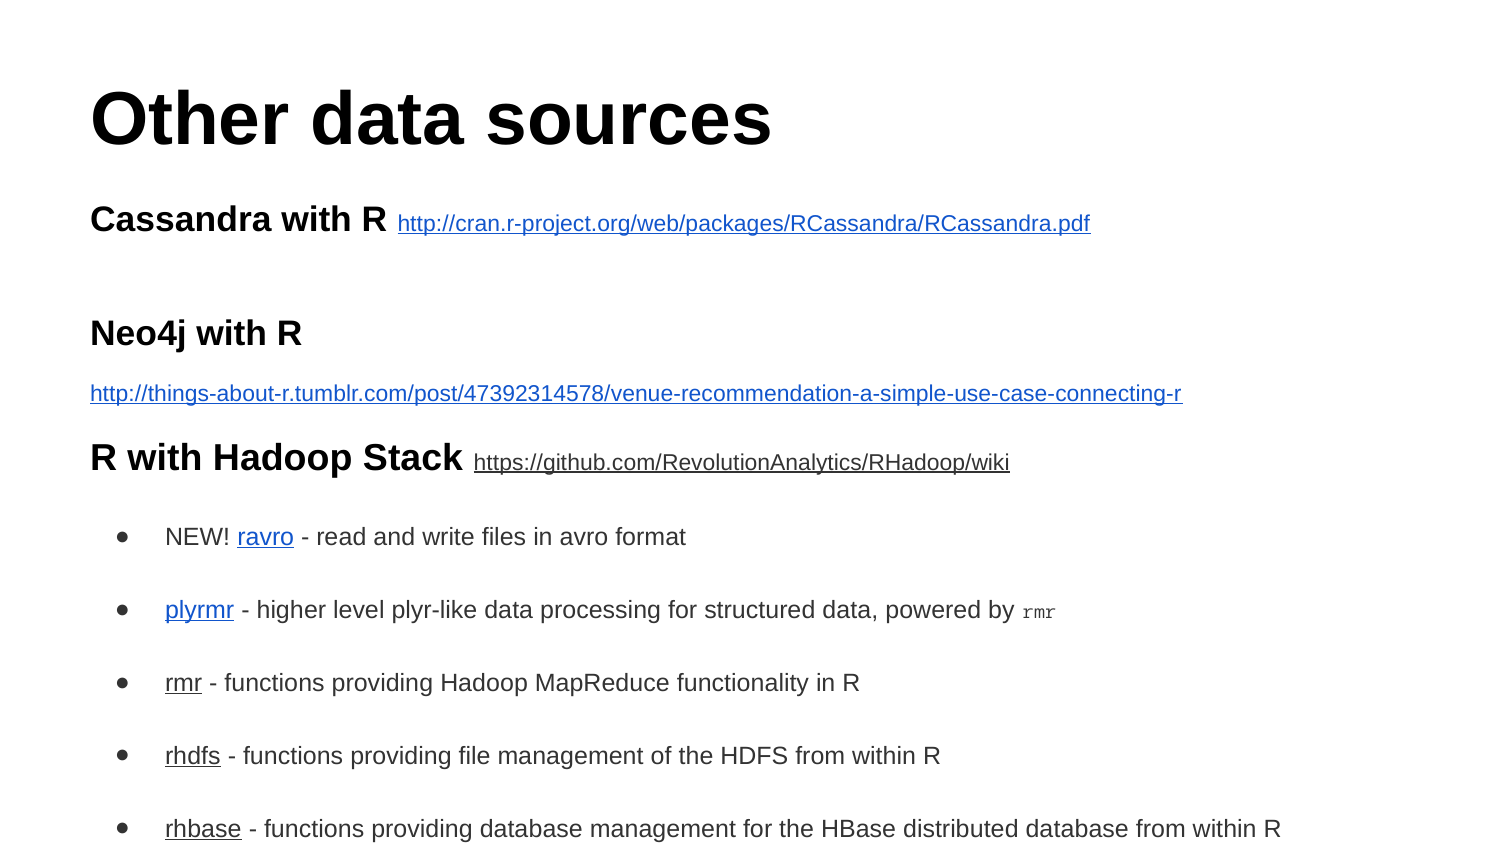

# Other data sources
Cassandra with R http://cran.r-project.org/web/packages/RCassandra/RCassandra.pdf
Neo4j with R
http://things-about-r.tumblr.com/post/47392314578/venue-recommendation-a-simple-use-case-connecting-r
R with Hadoop Stack https://github.com/RevolutionAnalytics/RHadoop/wiki
NEW! ravro - read and write files in avro format
plyrmr - higher level plyr-like data processing for structured data, powered by rmr
rmr - functions providing Hadoop MapReduce functionality in R
rhdfs - functions providing file management of the HDFS from within R
rhbase - functions providing database management for the HBase distributed database from within R
https://amplab-extras.github.io/SparkR-pkg/ SparkR is an R package to use Spark from R.